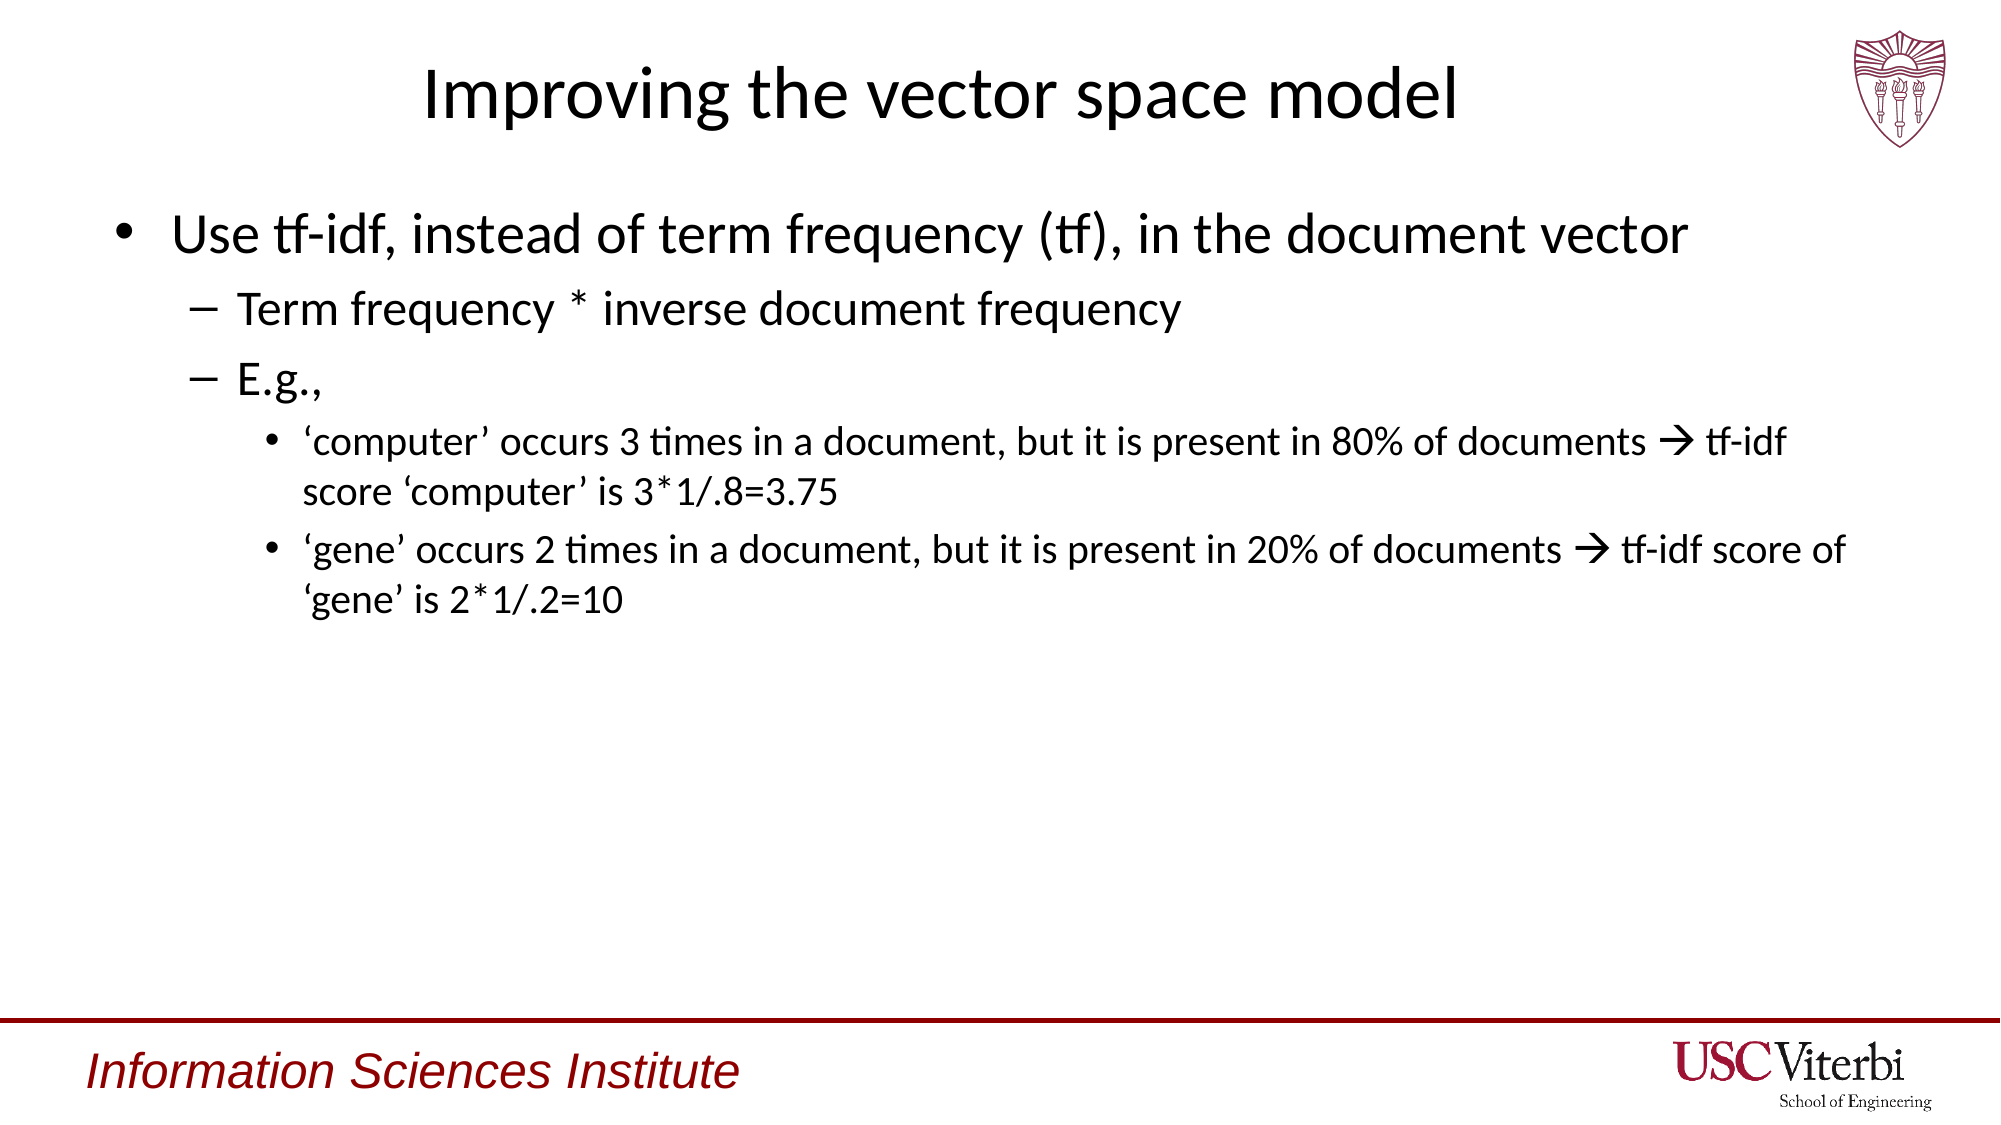

# Improving the vector space model
Use tf-idf, instead of term frequency (tf), in the document vector
Term frequency * inverse document frequency
E.g.,
‘computer’ occurs 3 times in a document, but it is present in 80% of documents 🡪 tf-idf score ‘computer’ is 3*1/.8=3.75
‘gene’ occurs 2 times in a document, but it is present in 20% of documents 🡪 tf-idf score of ‘gene’ is 2*1/.2=10